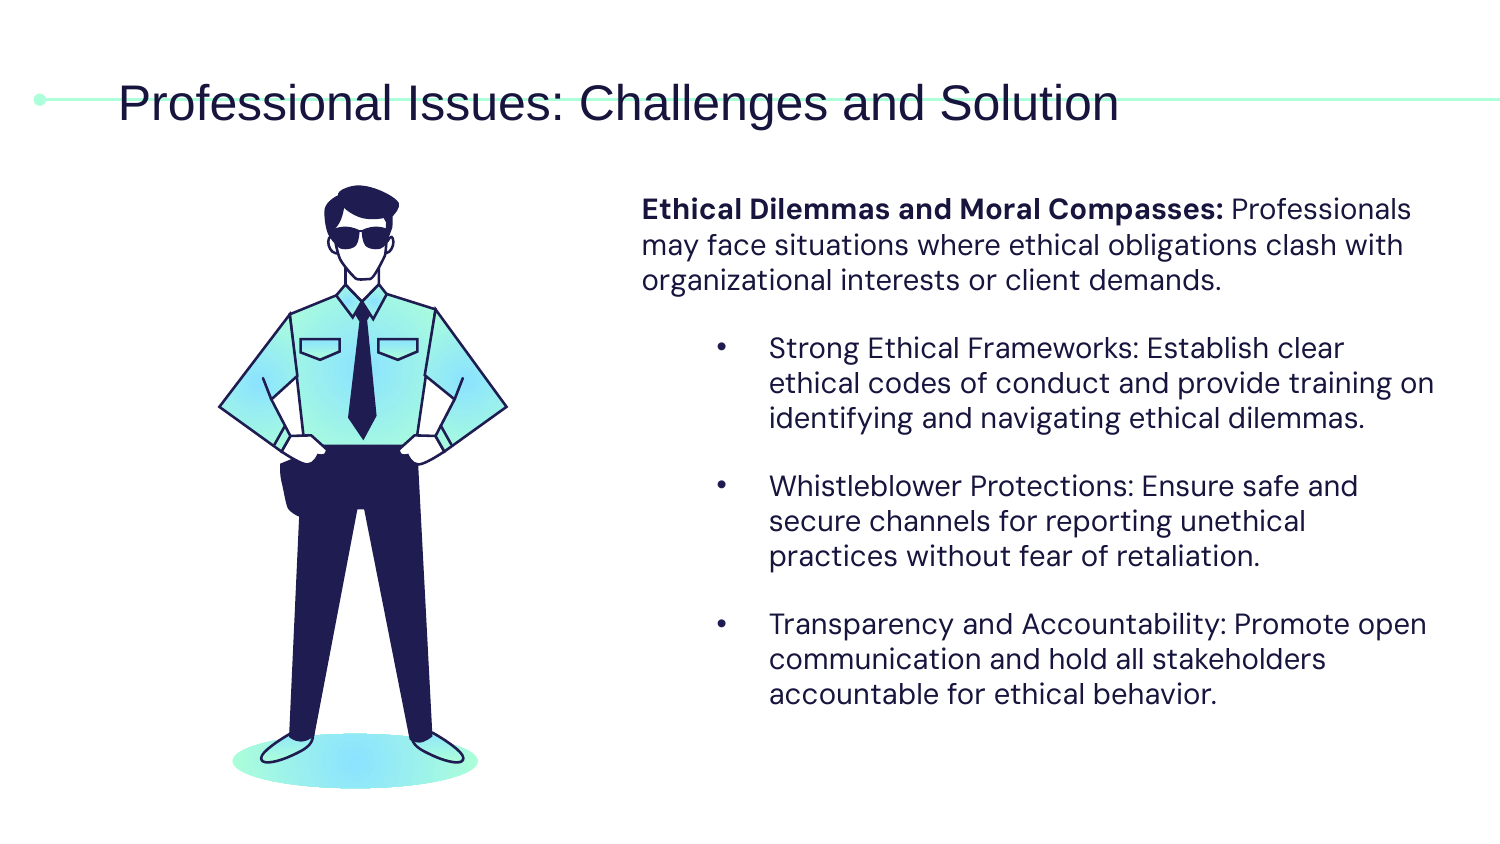

# Professional Issues: Challenges and Solution
Ethical Dilemmas and Moral Compasses: Professionals may face situations where ethical obligations clash with organizational interests or client demands.
Strong Ethical Frameworks: Establish clear ethical codes of conduct and provide training on identifying and navigating ethical dilemmas.
Whistleblower Protections: Ensure safe and secure channels for reporting unethical practices without fear of retaliation.
Transparency and Accountability: Promote open communication and hold all stakeholders accountable for ethical behavior.